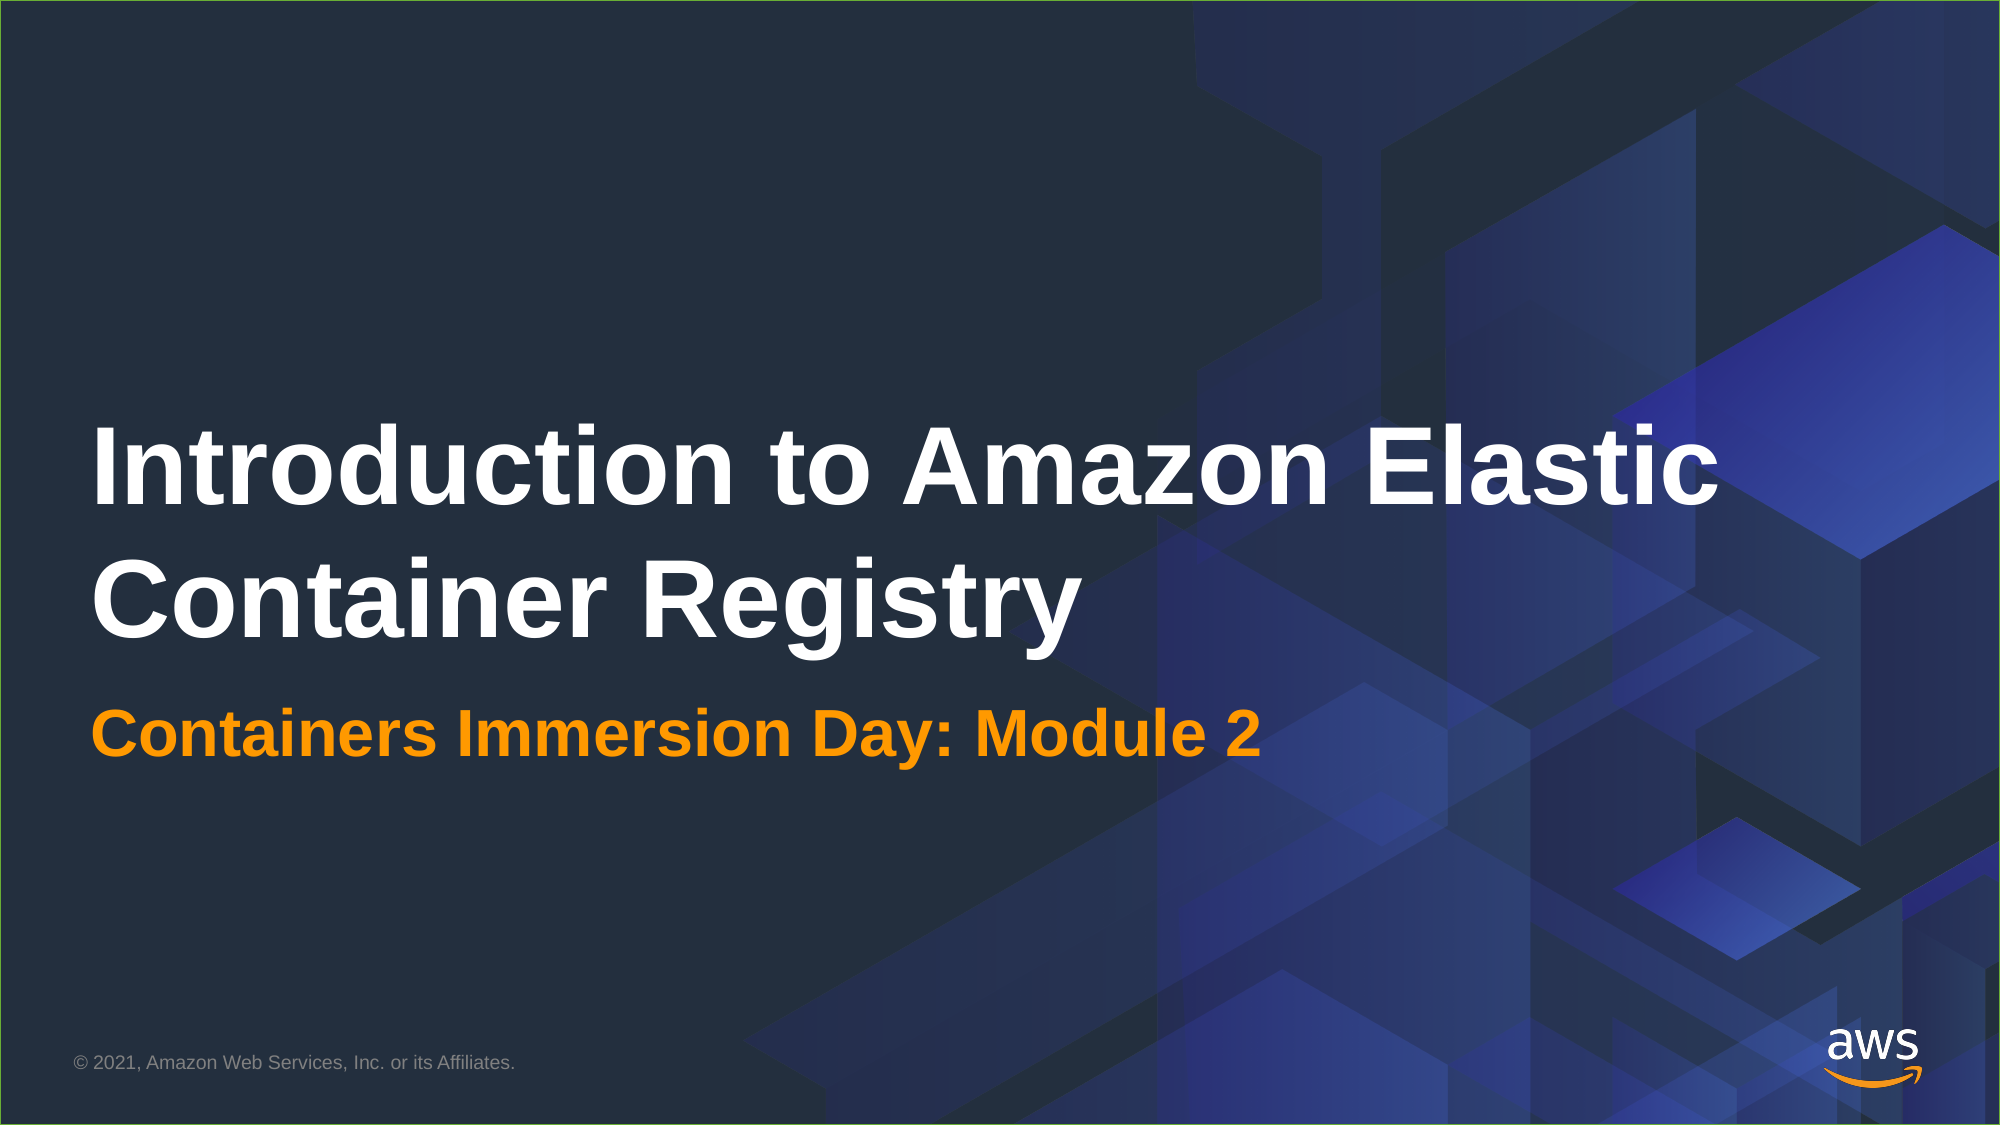

# Introduction to Amazon Elastic Container Registry
Containers Immersion Day: Module 2